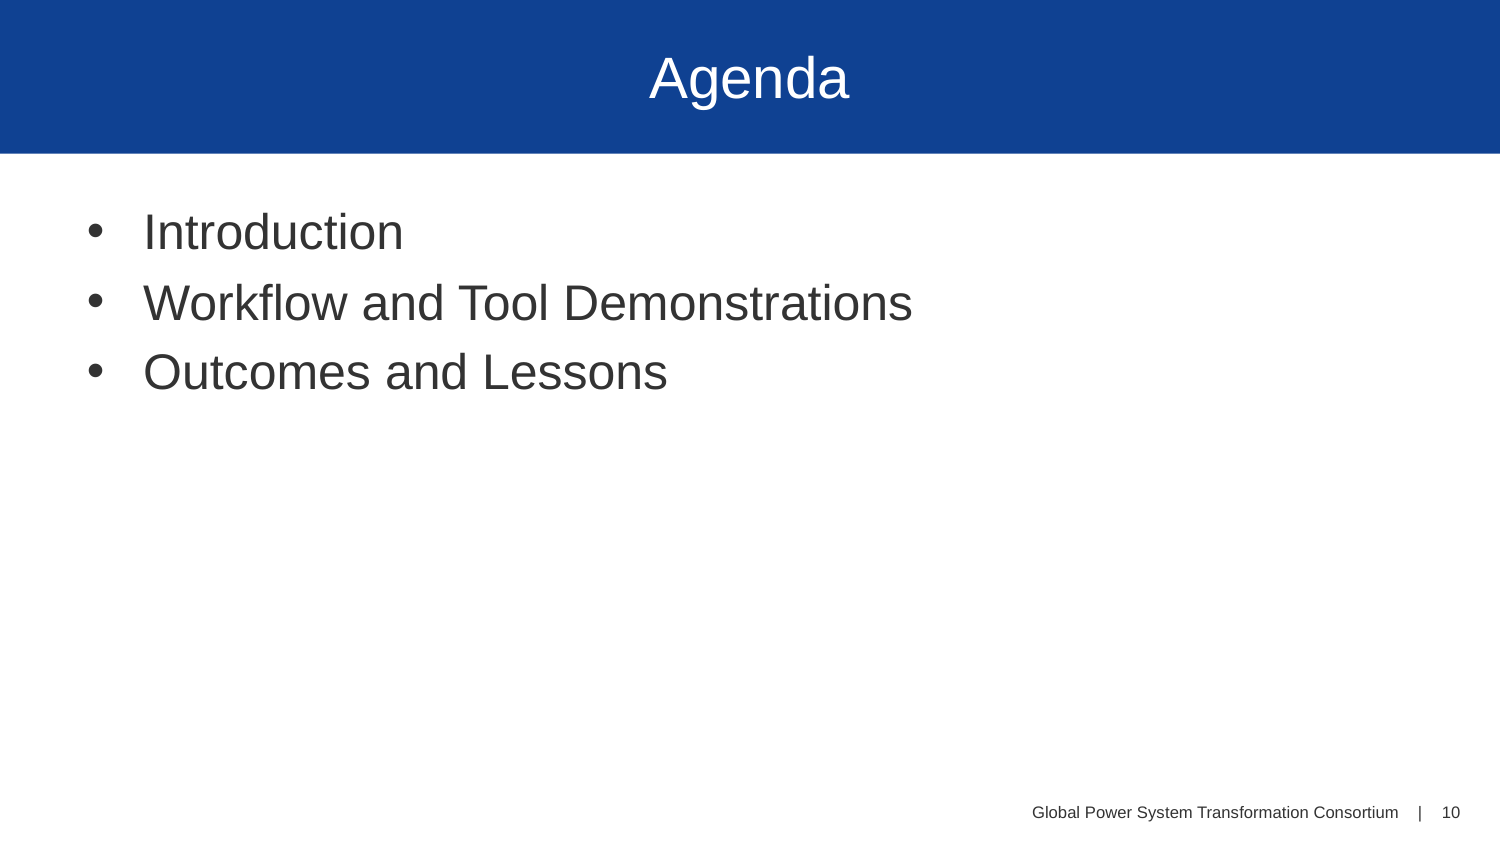

# Agenda
Introduction
Workflow and Tool Demonstrations
Outcomes and Lessons